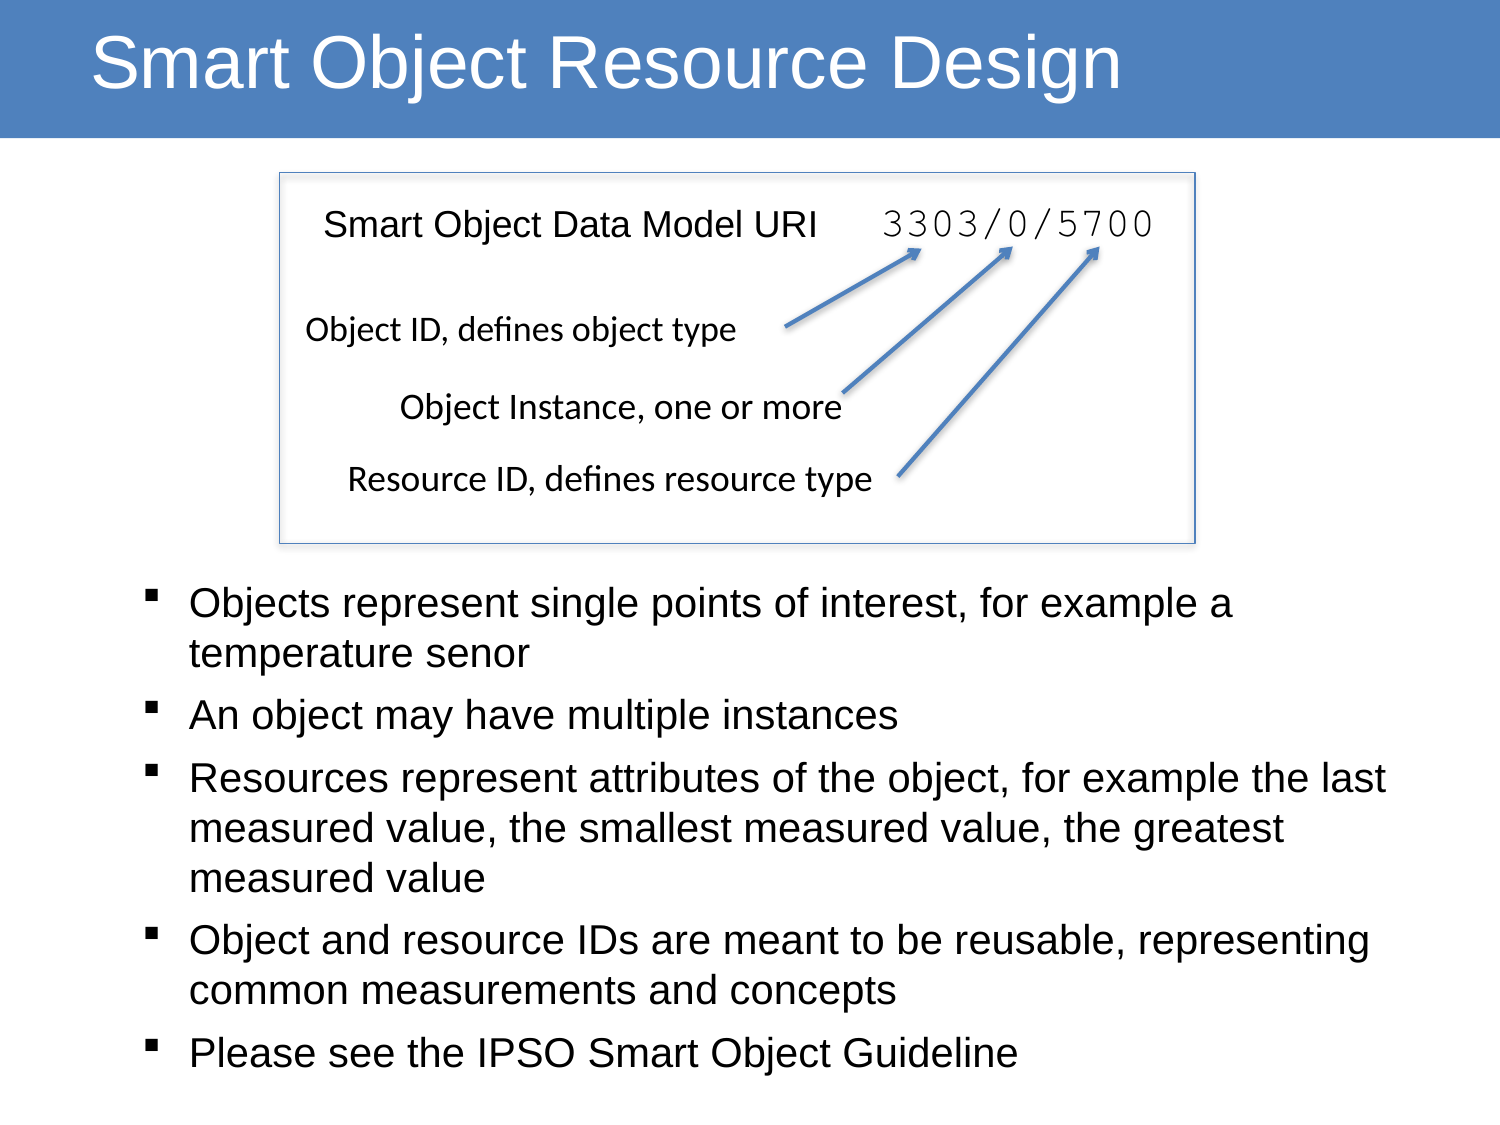

# Smart Object Resource Design

Smart Object Data Model URI
3303/0/5700
Object ID, defines object type
Object Instance, one or more
Resource ID, defines resource type
Objects represent single points of interest, for example a temperature senor
An object may have multiple instances
Resources represent attributes of the object, for example the last measured value, the smallest measured value, the greatest measured value
Object and resource IDs are meant to be reusable, representing common measurements and concepts
Please see the IPSO Smart Object Guideline